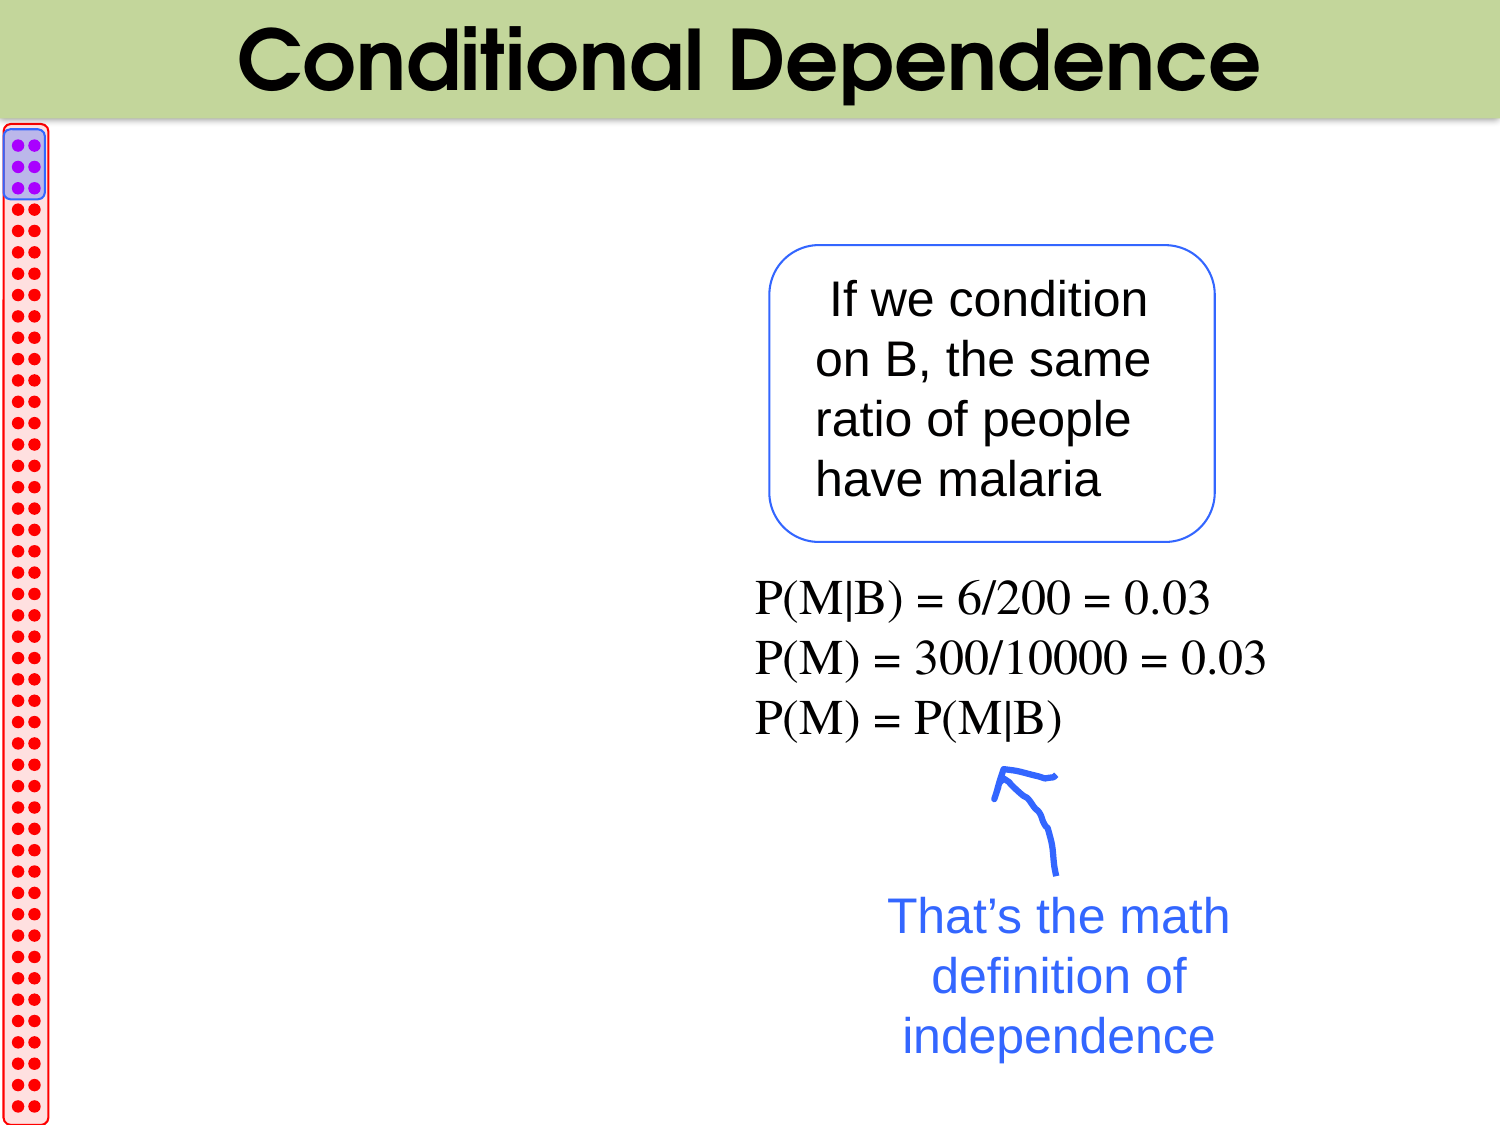

Conditional Dependence

 If we condition on B, the same ratio of people have malaria

P(M|B) = 6/200 = 0.03
P(M) = 300/10000 = 0.03
P(M) = P(M|B)

That’s the math definition of independence